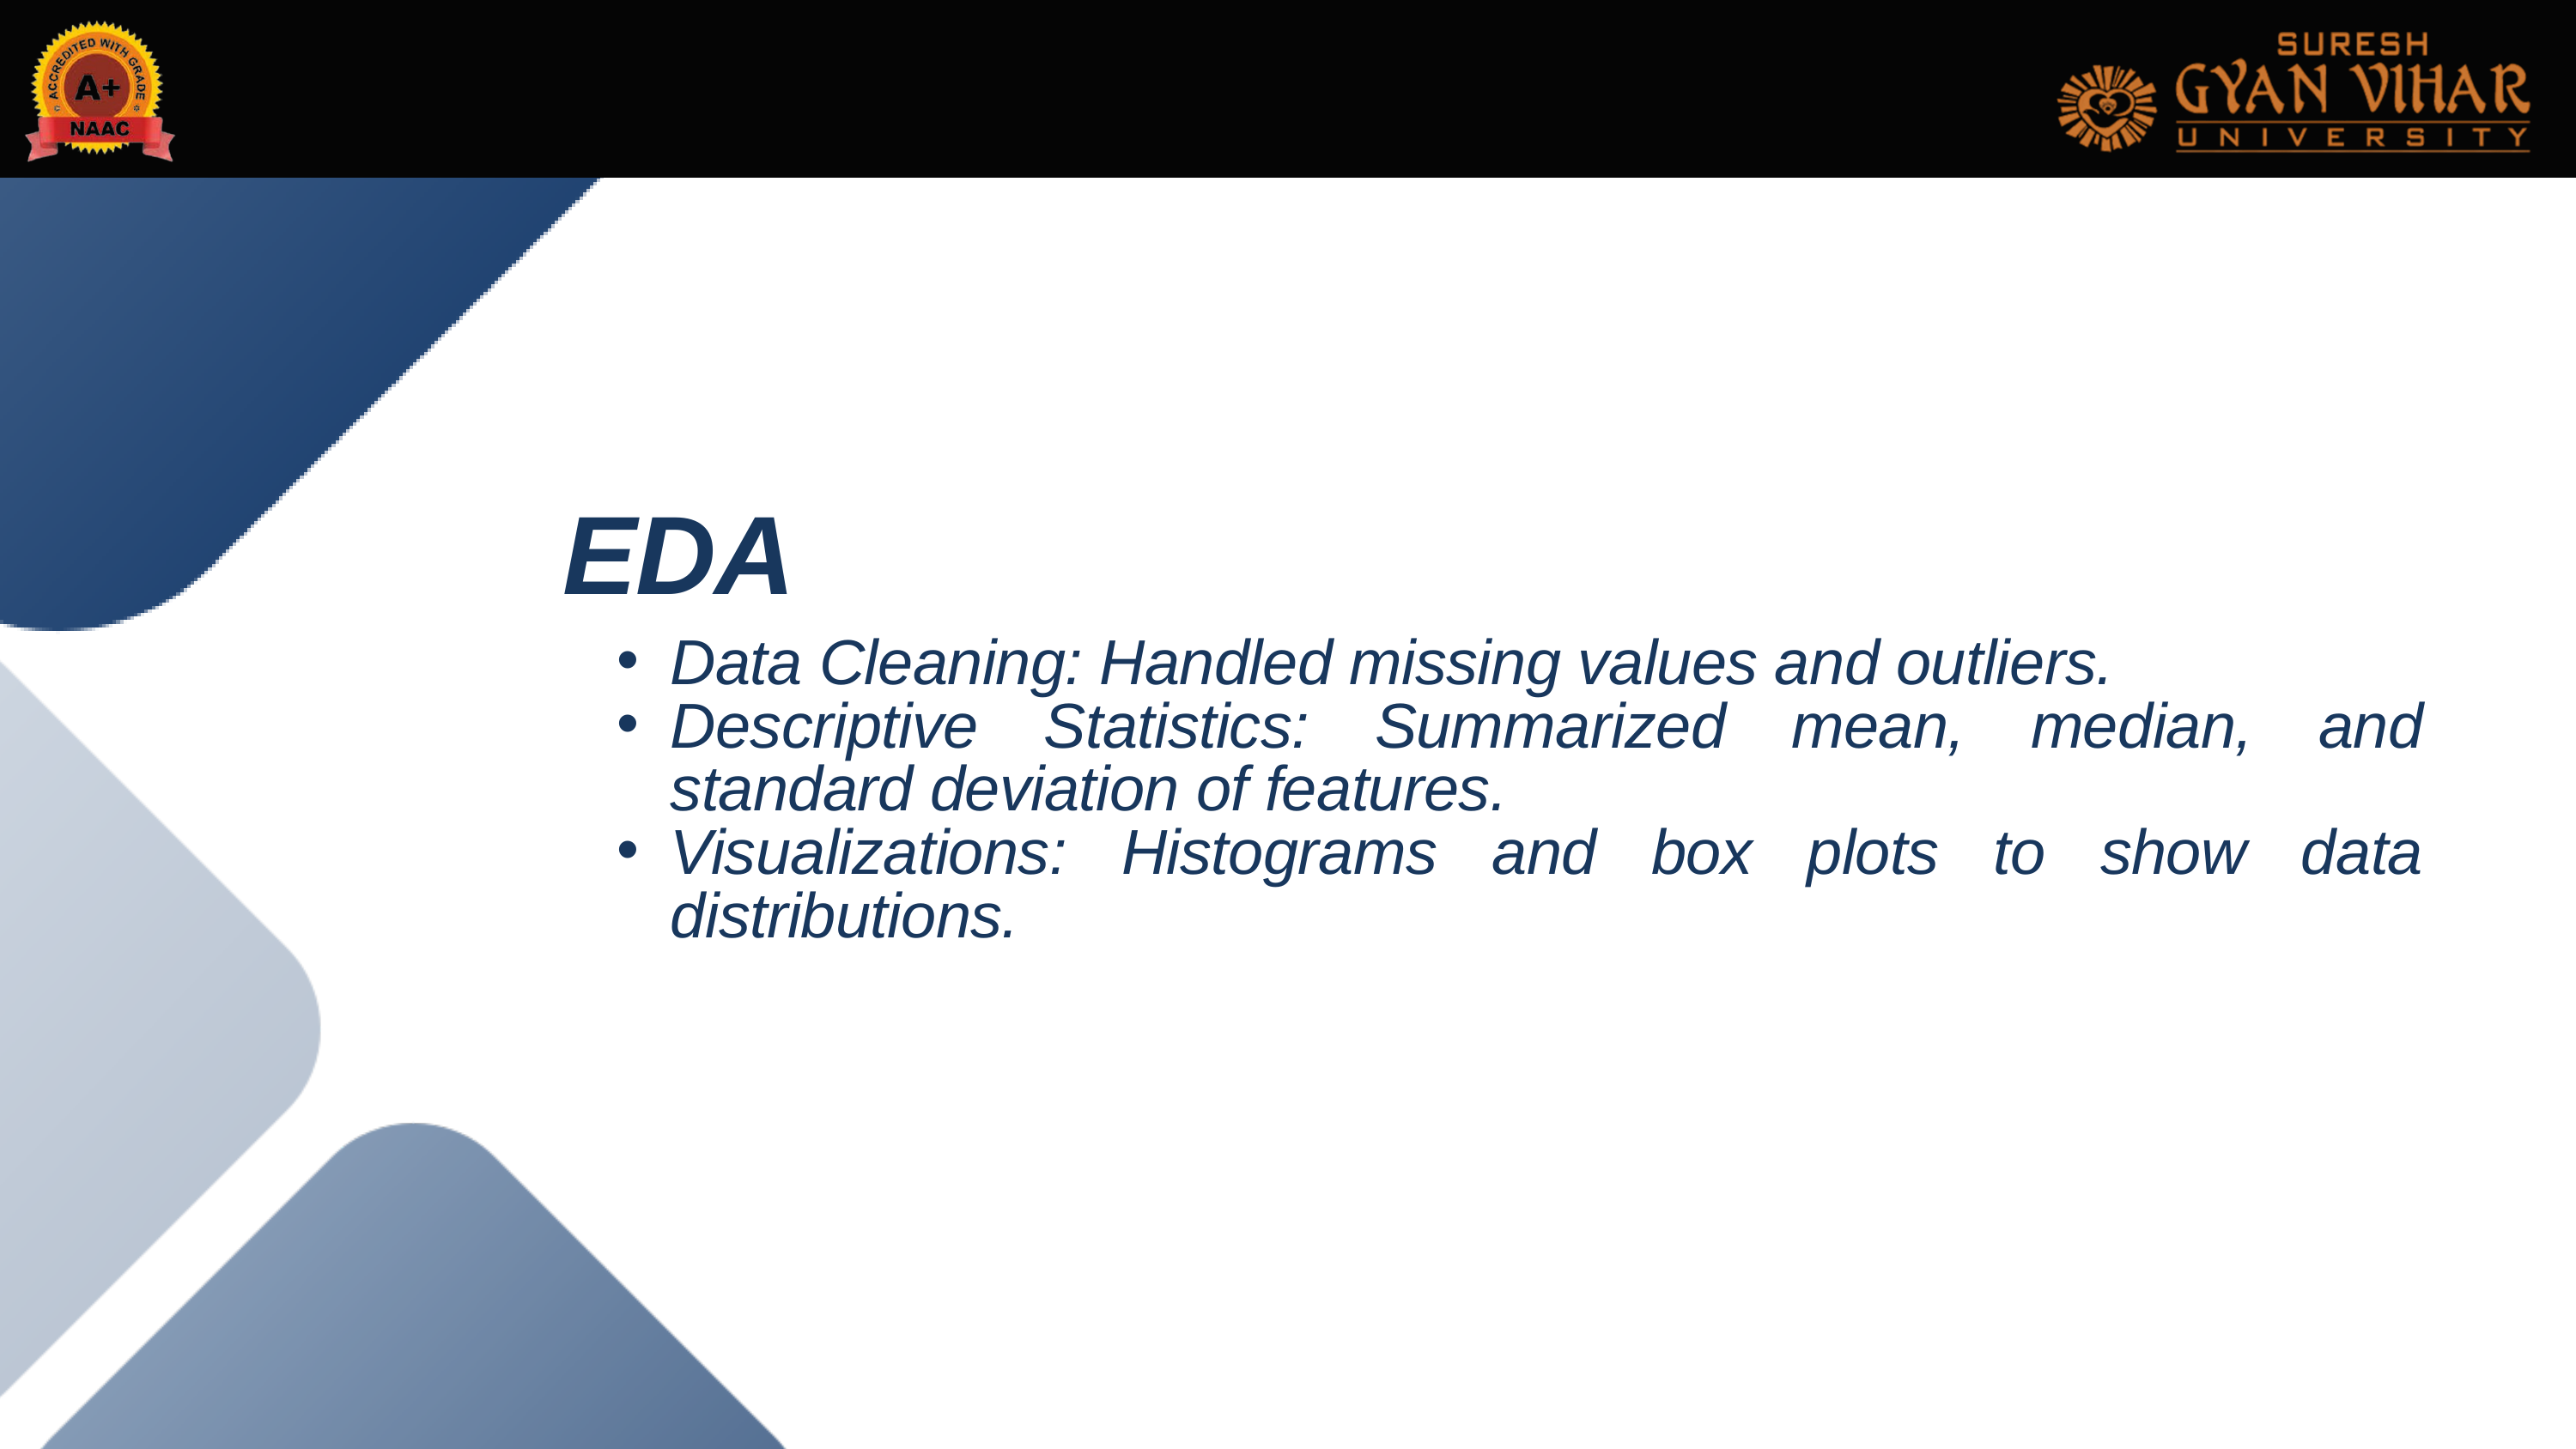

EDA

Data Cleaning: Handled missing values and outliers.​
Descriptive Statistics: Summarized mean, median, and standard deviation of features.​
Visualizations: Histograms and box plots to show data distributions.